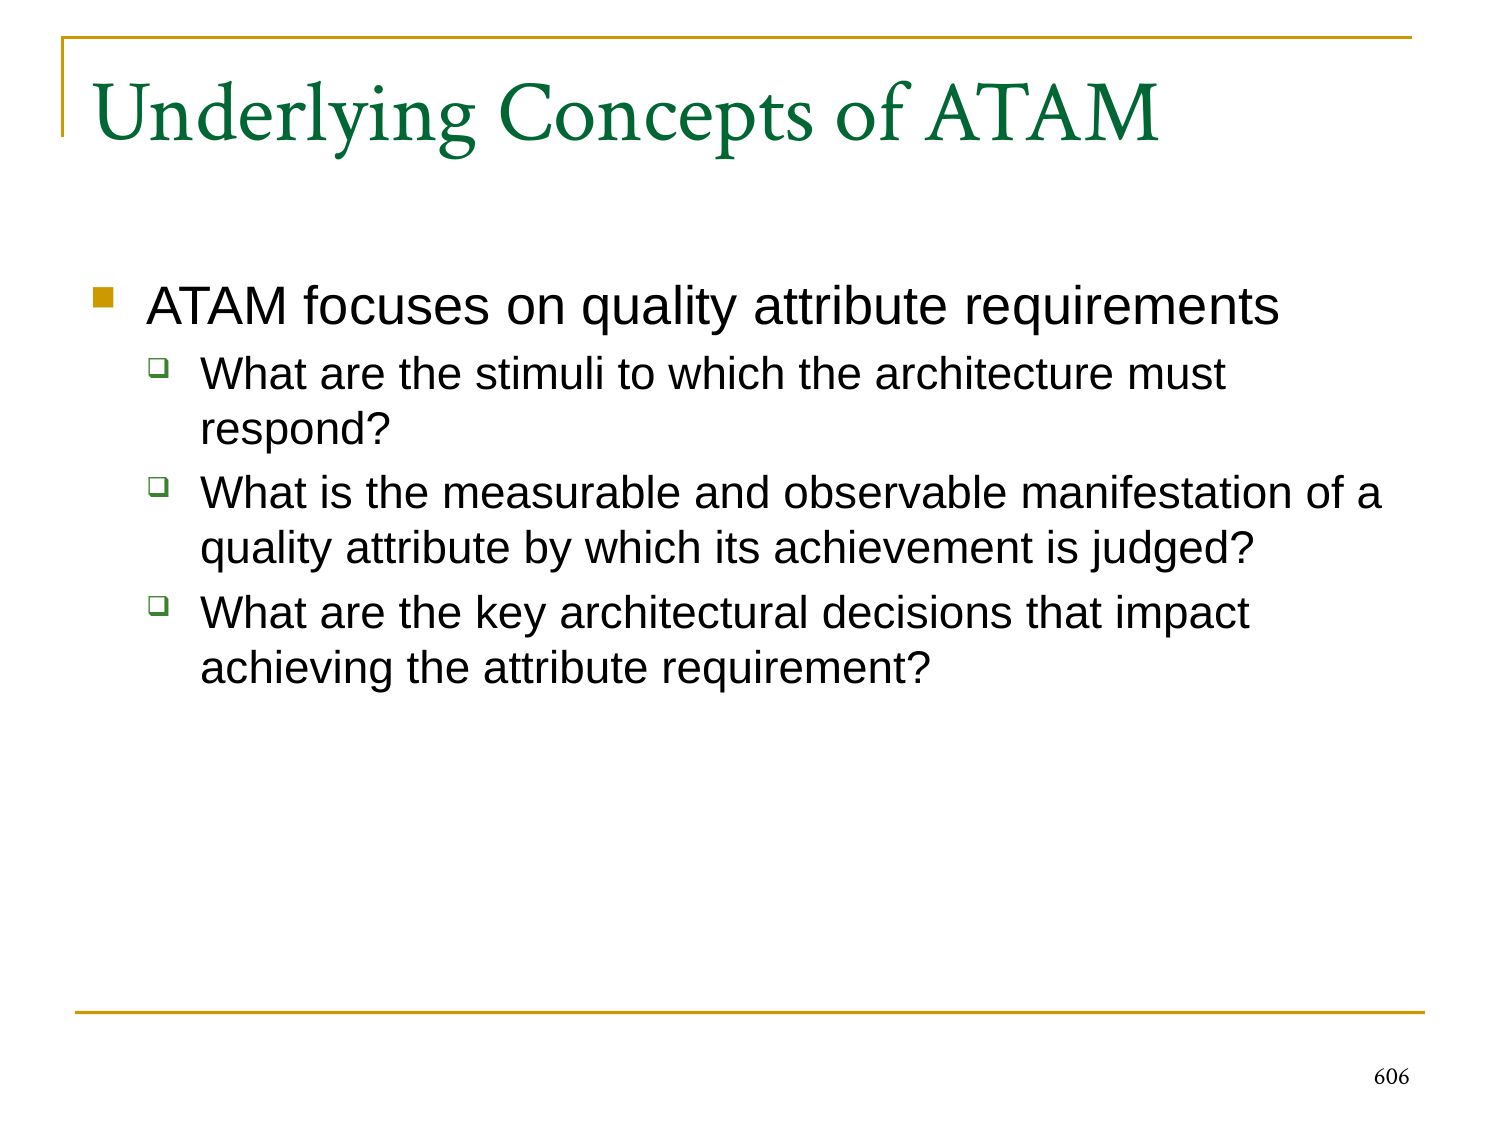

# Underlying Concepts of ATAM
ATAM focuses on quality attribute requirements
What are the stimuli to which the architecture must respond?
What is the measurable and observable manifestation of a quality attribute by which its achievement is judged?
What are the key architectural decisions that impact achieving the attribute requirement?

606